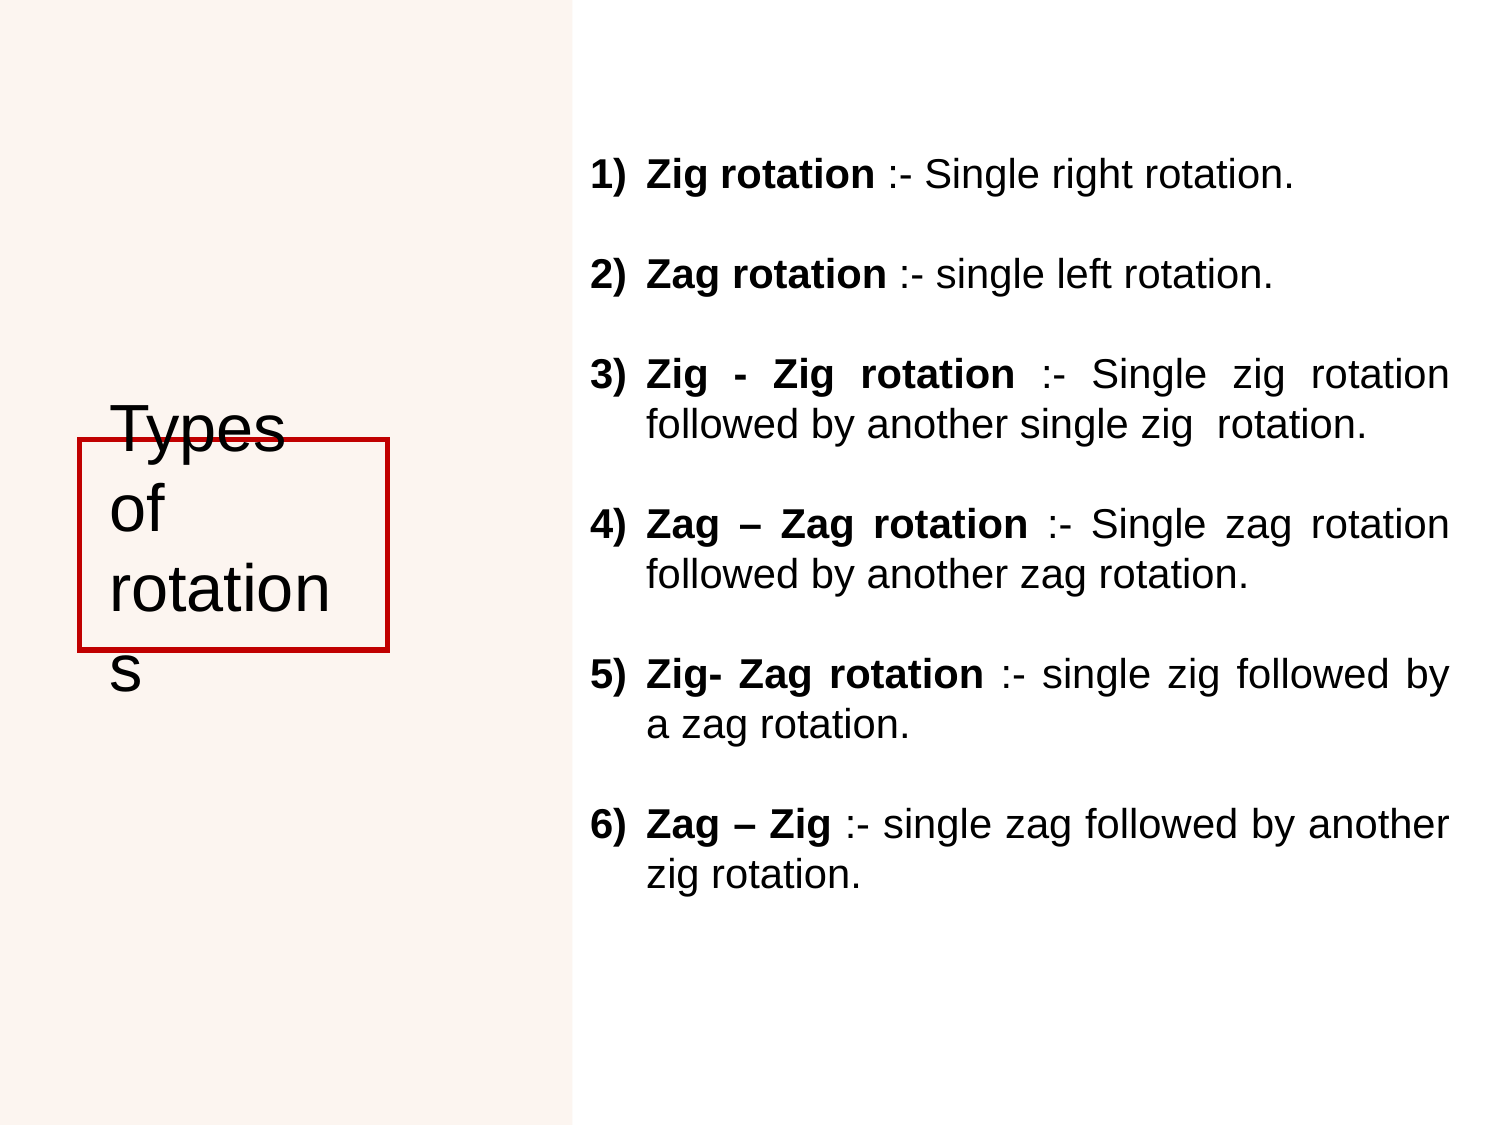

Zig rotation :- Single right rotation.

Zag rotation :- single left rotation.

Zig - Zig rotation :- Single zig rotation followed by another single zig  rotation.

Zag – Zag rotation :- Single zag rotation followed by another zag rotation.

Zig- Zag rotation :- single zig followed by a zag rotation.

Zag – Zig :- single zag followed by another zig rotation.

# Types of rotations